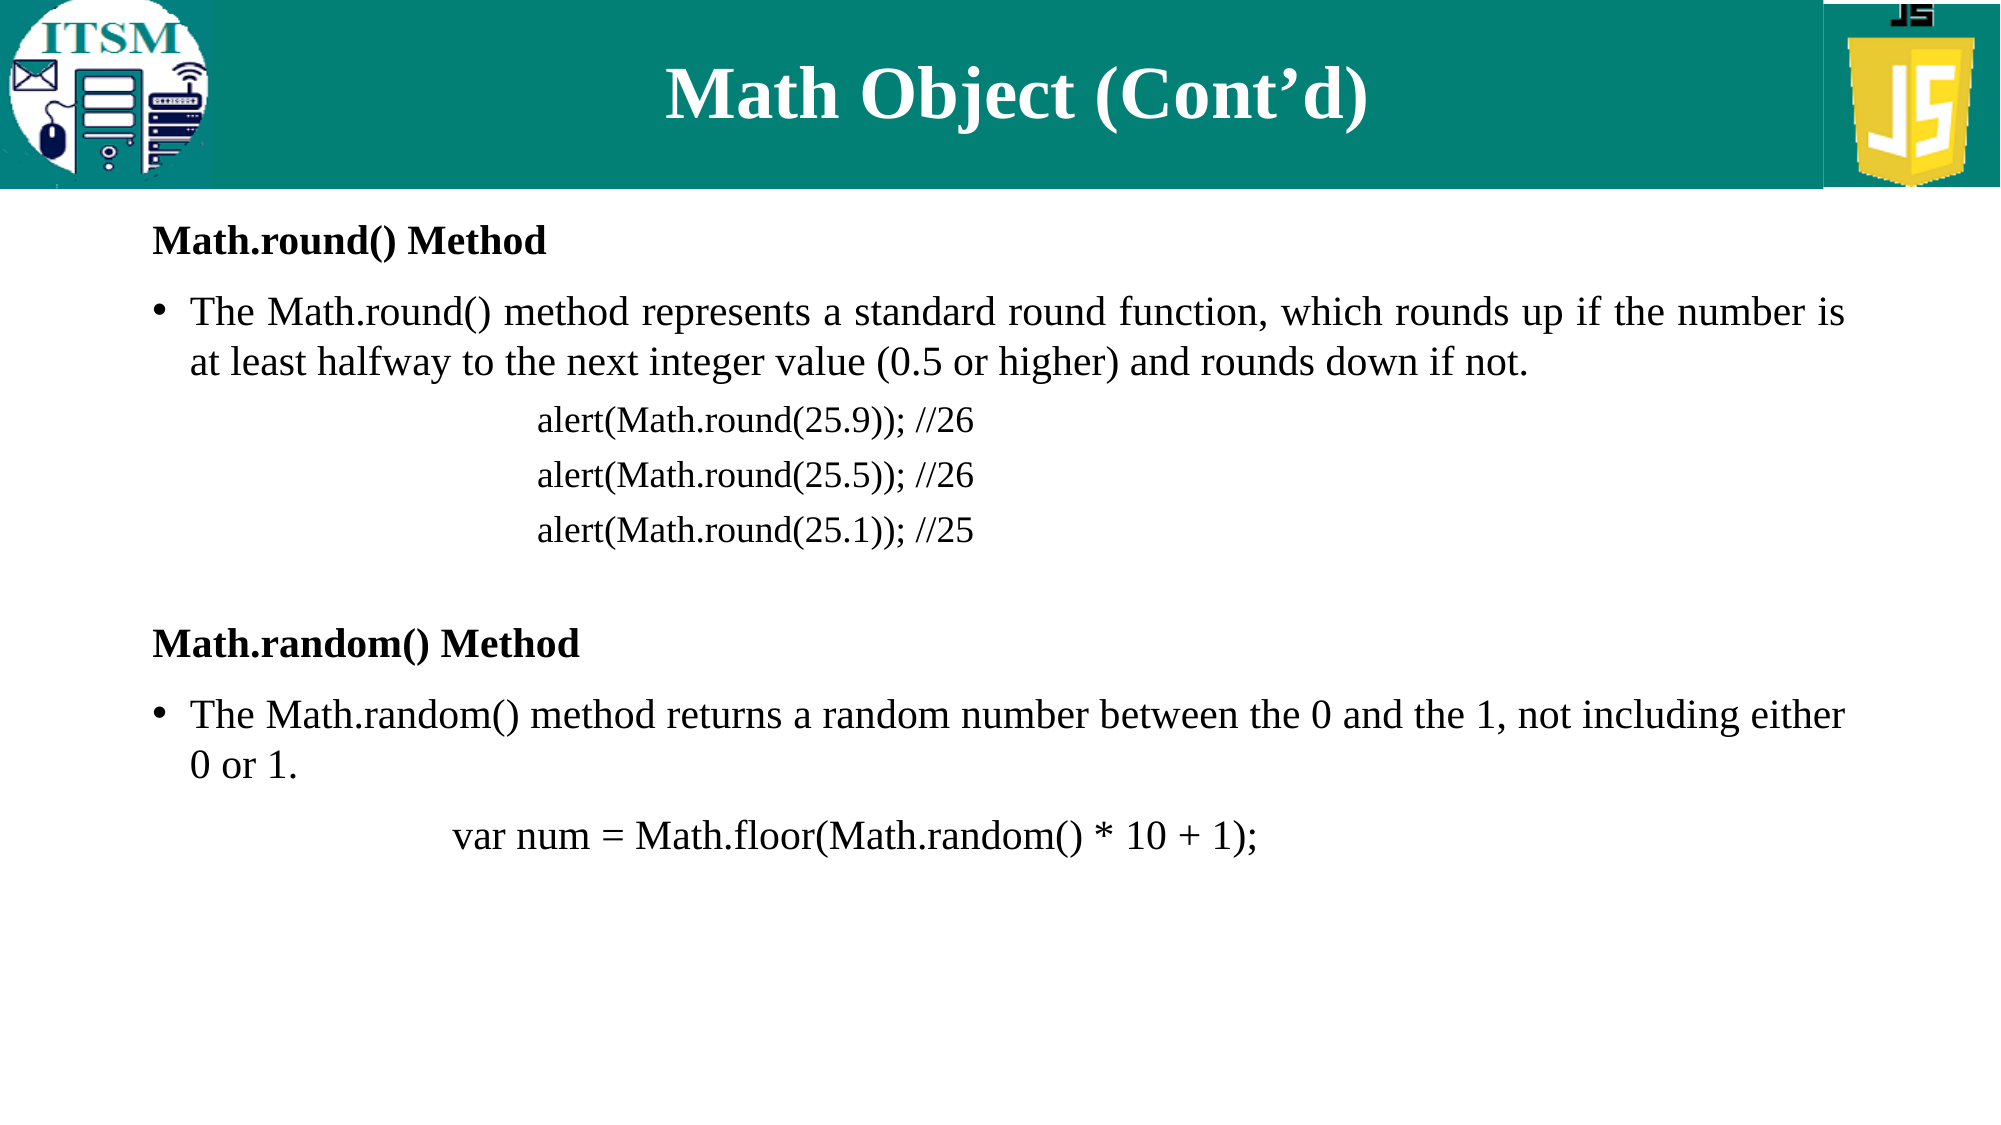

# Math Object (Cont’d)
Math.round() Method
The Math.round() method represents a standard round function, which rounds up if the number is at least halfway to the next integer value (0.5 or higher) and rounds down if not.
		 alert(Math.round(25.9)); //26
		 alert(Math.round(25.5)); //26
		 alert(Math.round(25.1)); //25

Math.random() Method
The Math.random() method returns a random number between the 0 and the 1, not including either 0 or 1.
		var num = Math.floor(Math.random() * 10 + 1);